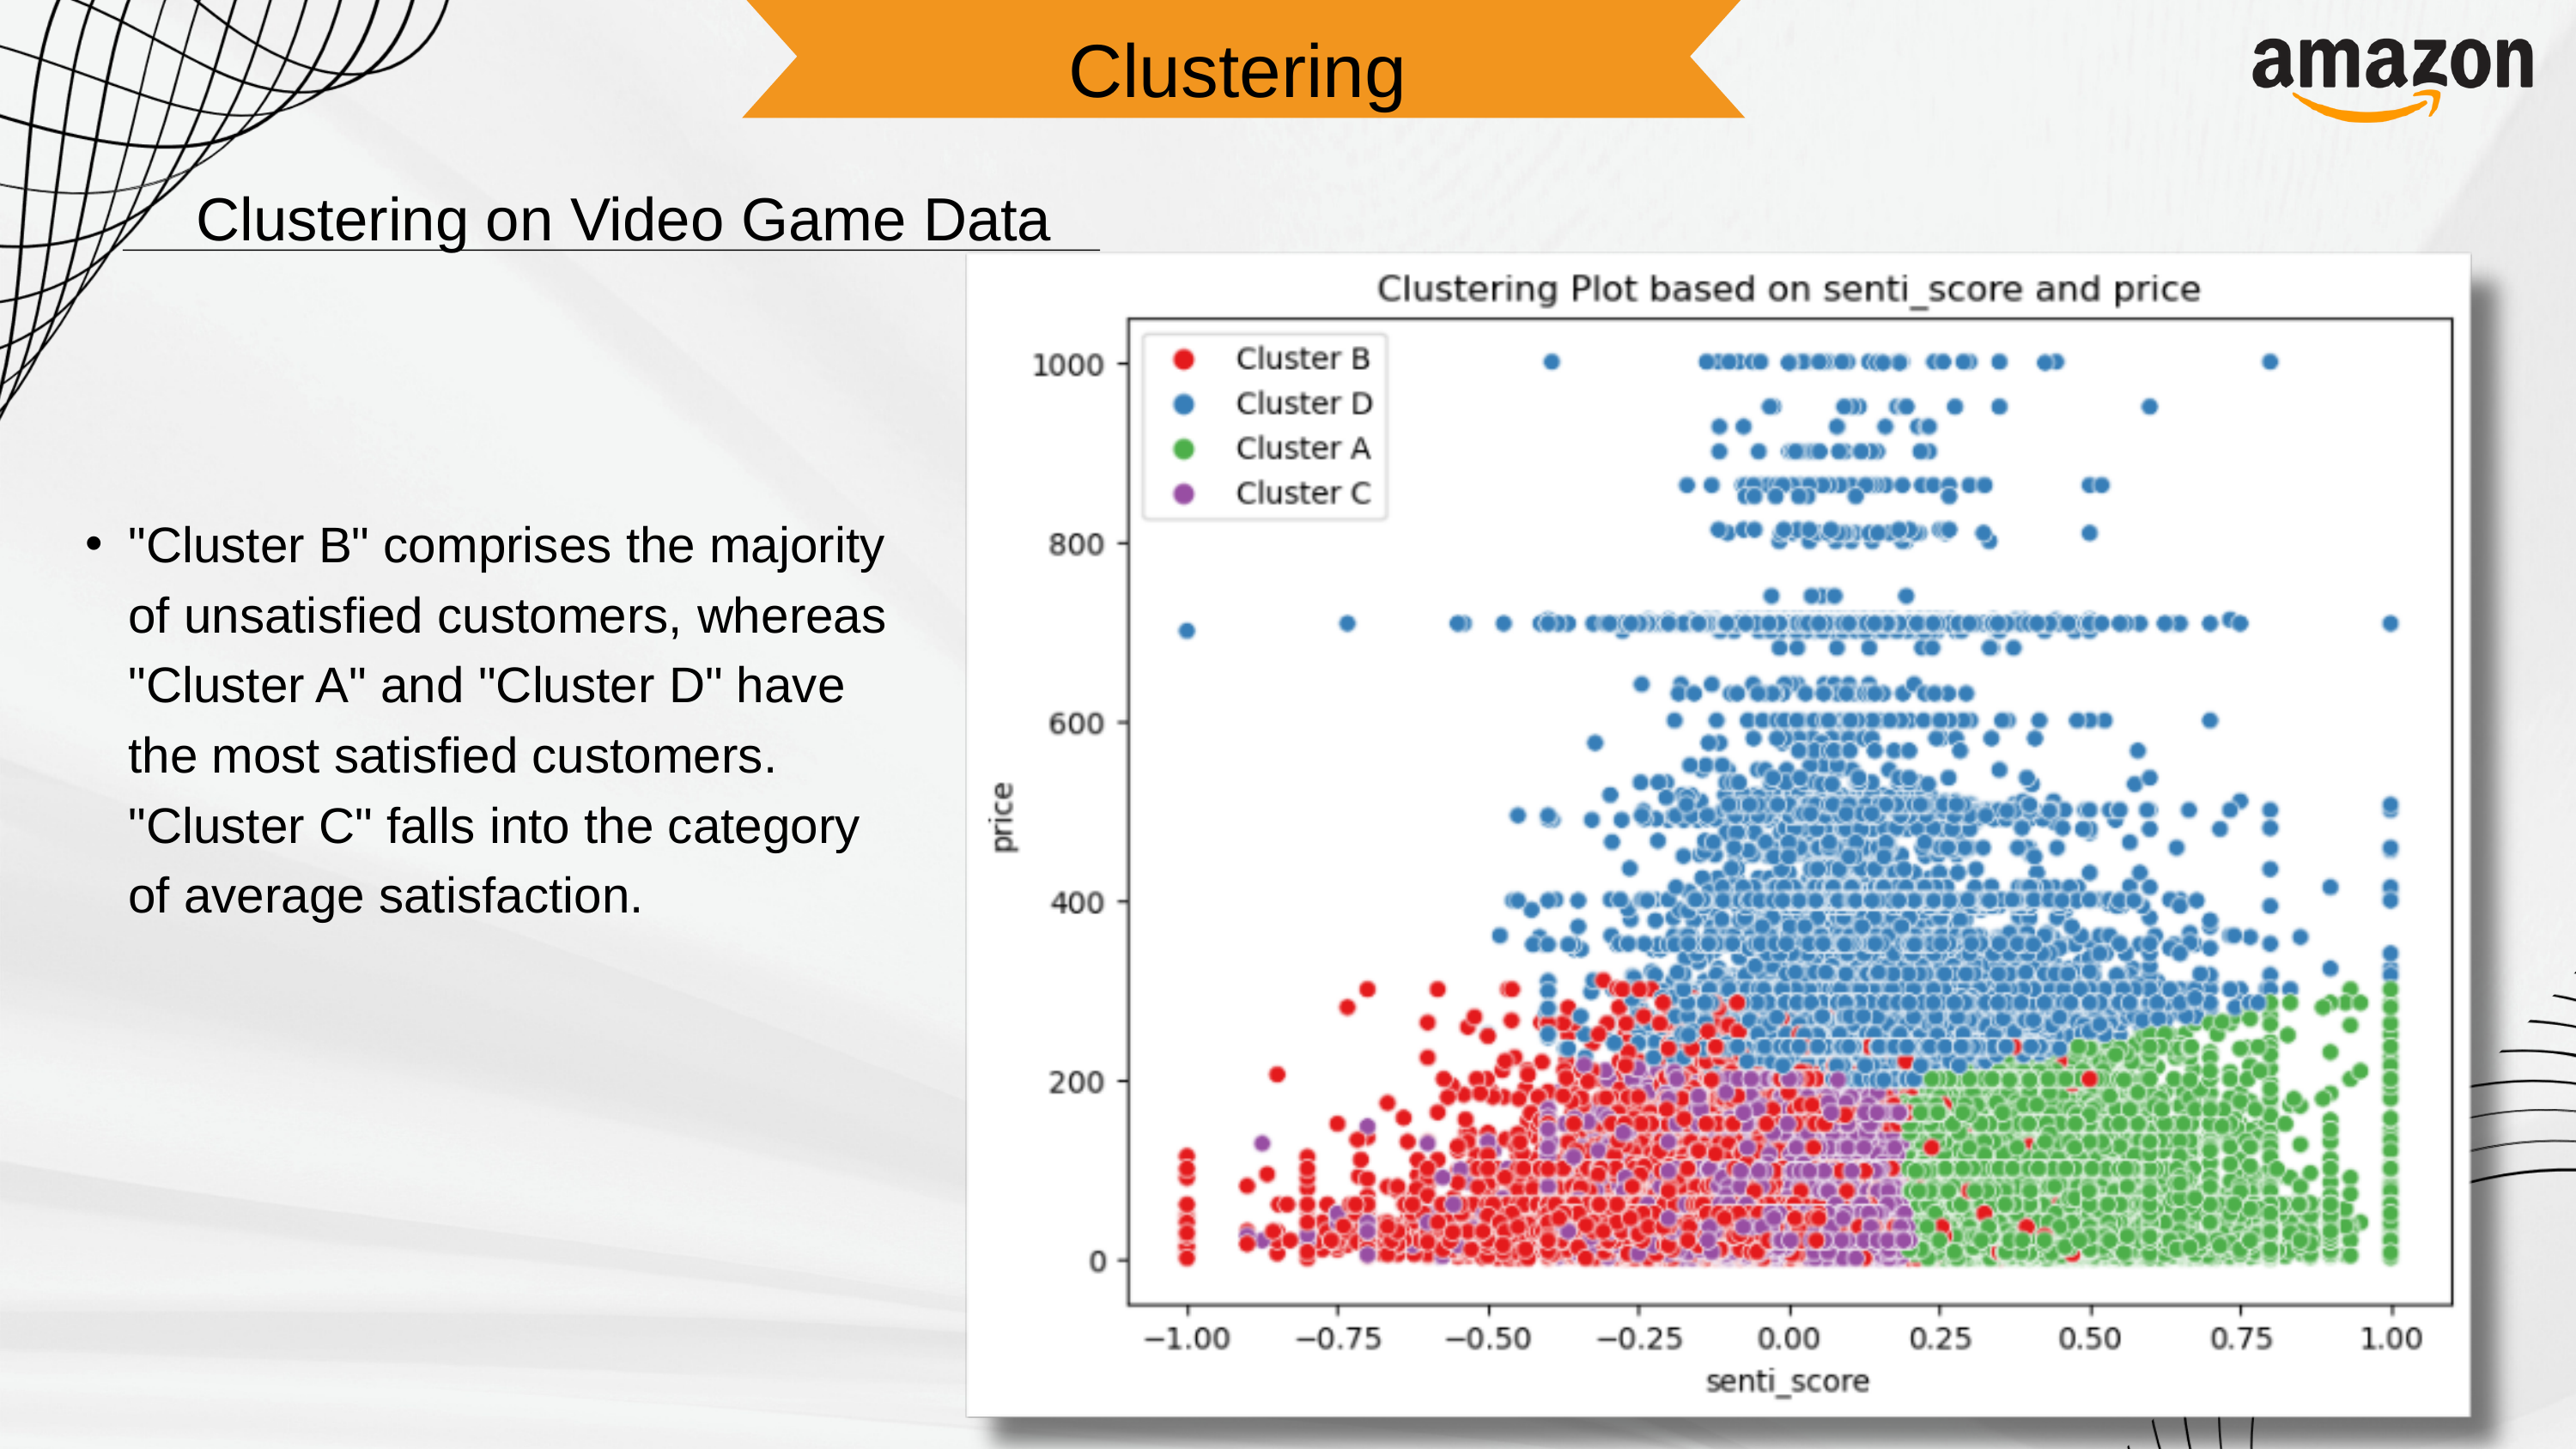

Clustering
Clustering on Video Game Data

"Cluster B" comprises the majority of unsatisfied customers, whereas "Cluster A" and "Cluster D" have the most satisfied customers. "Cluster C" falls into the category of average satisfaction.